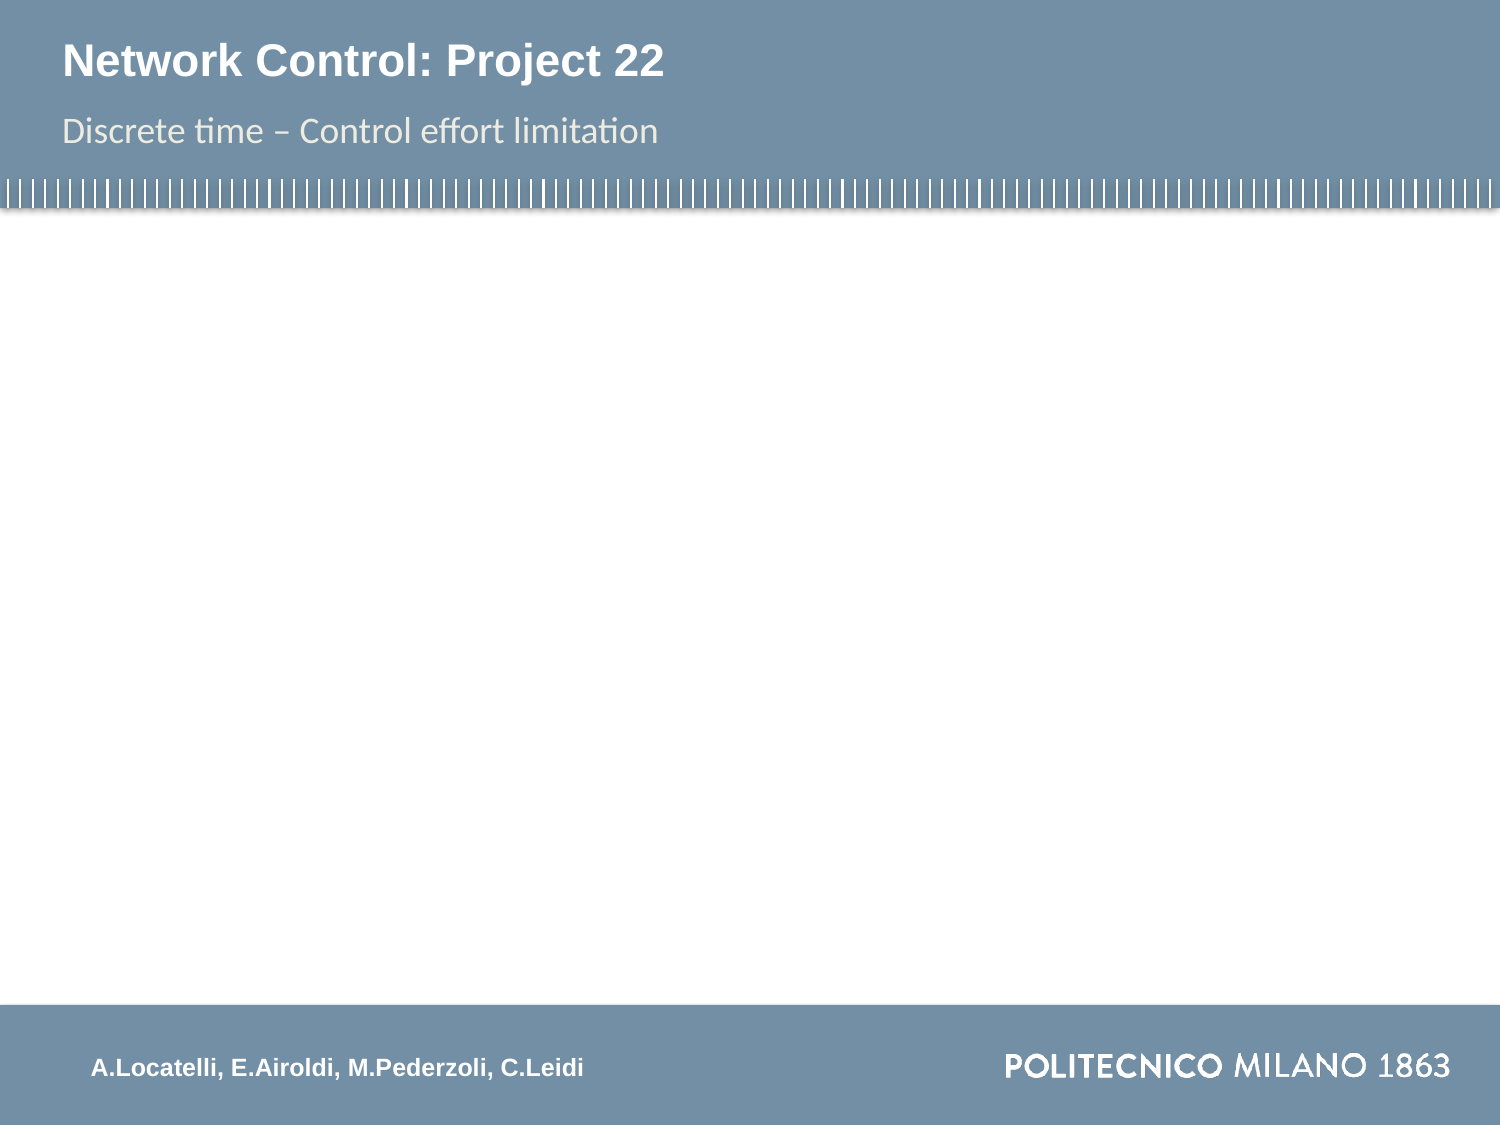

# Network Control: Project 22
Discrete time – Control effort limitation